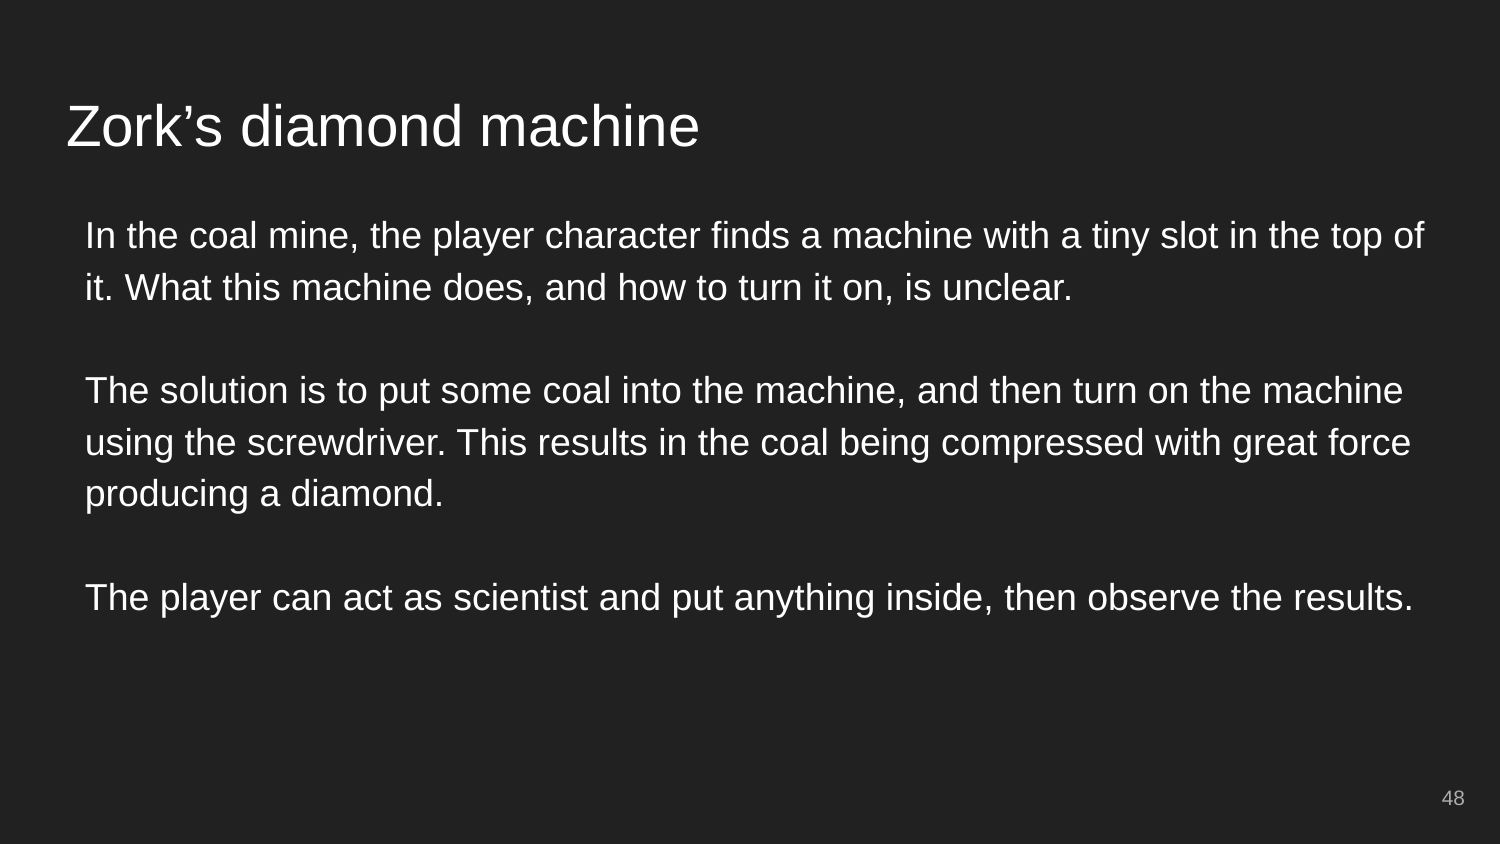

# Zork’s diamond machine
In the coal mine, the player character finds a machine with a tiny slot in the top of it. What this machine does, and how to turn it on, is unclear.

The solution is to put some coal into the machine, and then turn on the machine using the screwdriver. This results in the coal being compressed with great force producing a diamond.
The player can act as scientist and put anything inside, then observe the results.
48